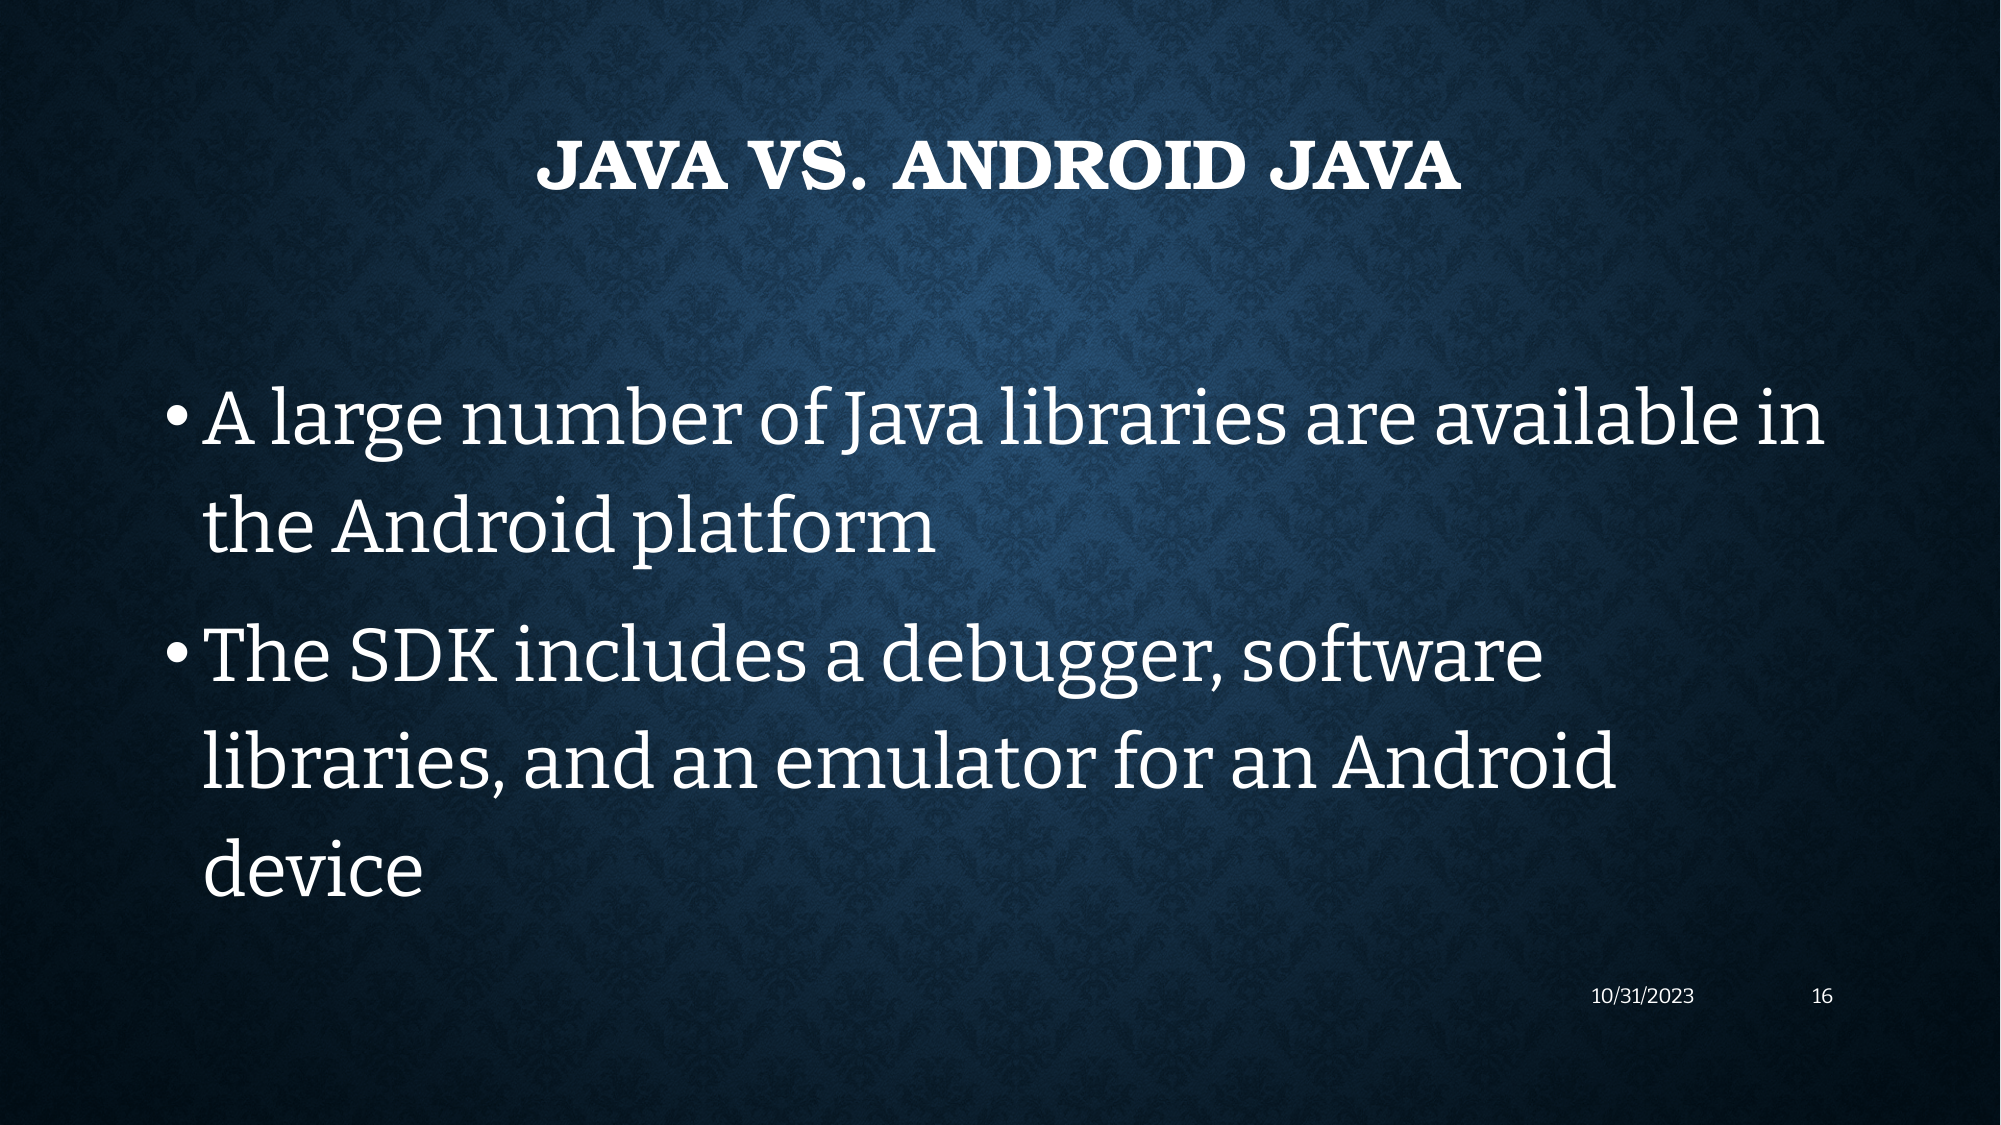

# Java vs. Android Java
A large number of Java libraries are available in the Android platform
The SDK includes a debugger, software libraries, and an emulator for an Android device
10/31/2023
16